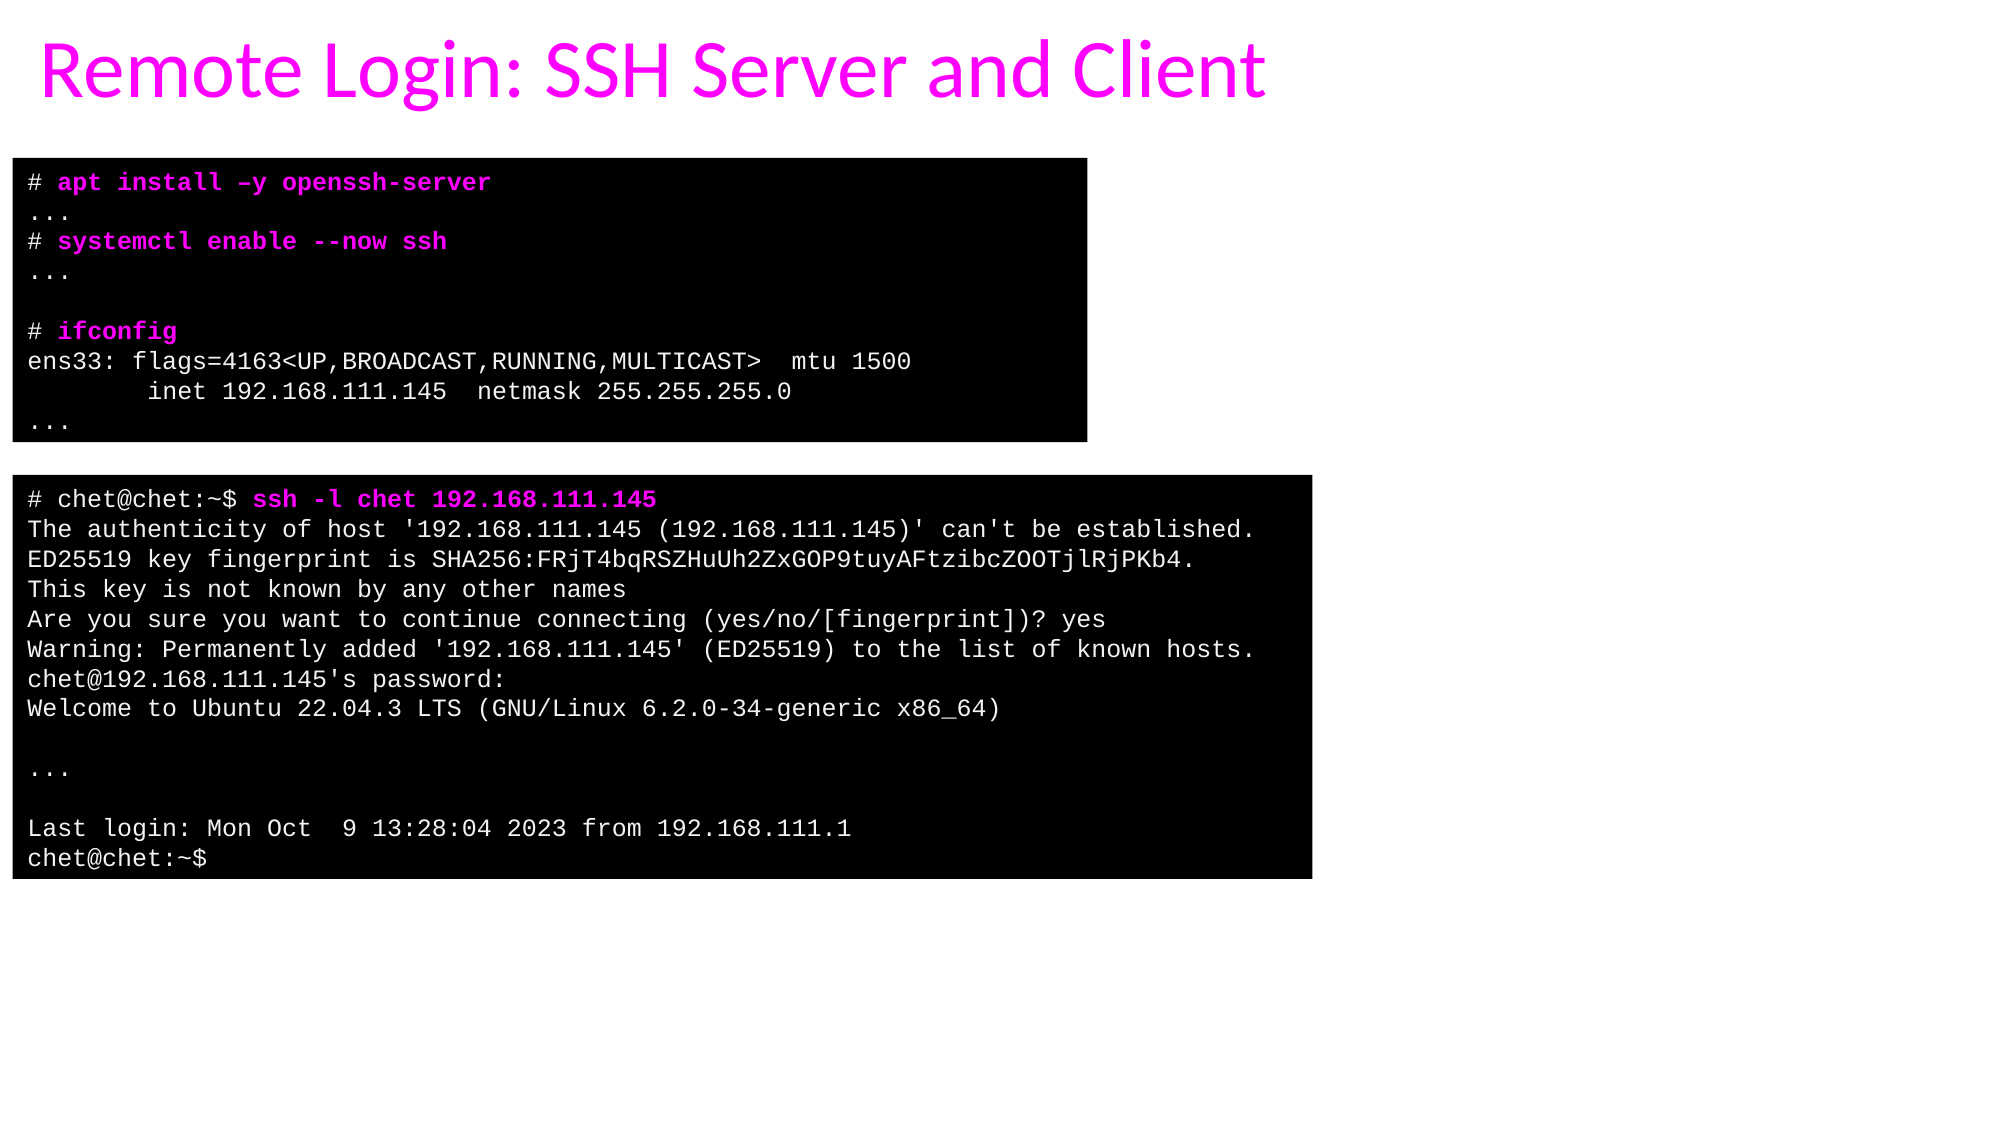

# Remote Login: SSH Server and Client
# apt install –y openssh-server
...
# systemctl enable --now ssh
...

# ifconfig
ens33: flags=4163<UP,BROADCAST,RUNNING,MULTICAST>  mtu 1500
        inet 192.168.111.145  netmask 255.255.255.0
...
# chet@chet:~$ ssh -l chet 192.168.111.145
The authenticity of host '192.168.111.145 (192.168.111.145)' can't be established.
ED25519 key fingerprint is SHA256:FRjT4bqRSZHuUh2ZxGOP9tuyAFtzibcZOOTjlRjPKb4.
This key is not known by any other names
Are you sure you want to continue connecting (yes/no/[fingerprint])? yes
Warning: Permanently added '192.168.111.145' (ED25519) to the list of known hosts.
chet@192.168.111.145's password:
Welcome to Ubuntu 22.04.3 LTS (GNU/Linux 6.2.0-34-generic x86_64)

...

Last login: Mon Oct  9 13:28:04 2023 from 192.168.111.1
chet@chet:~$